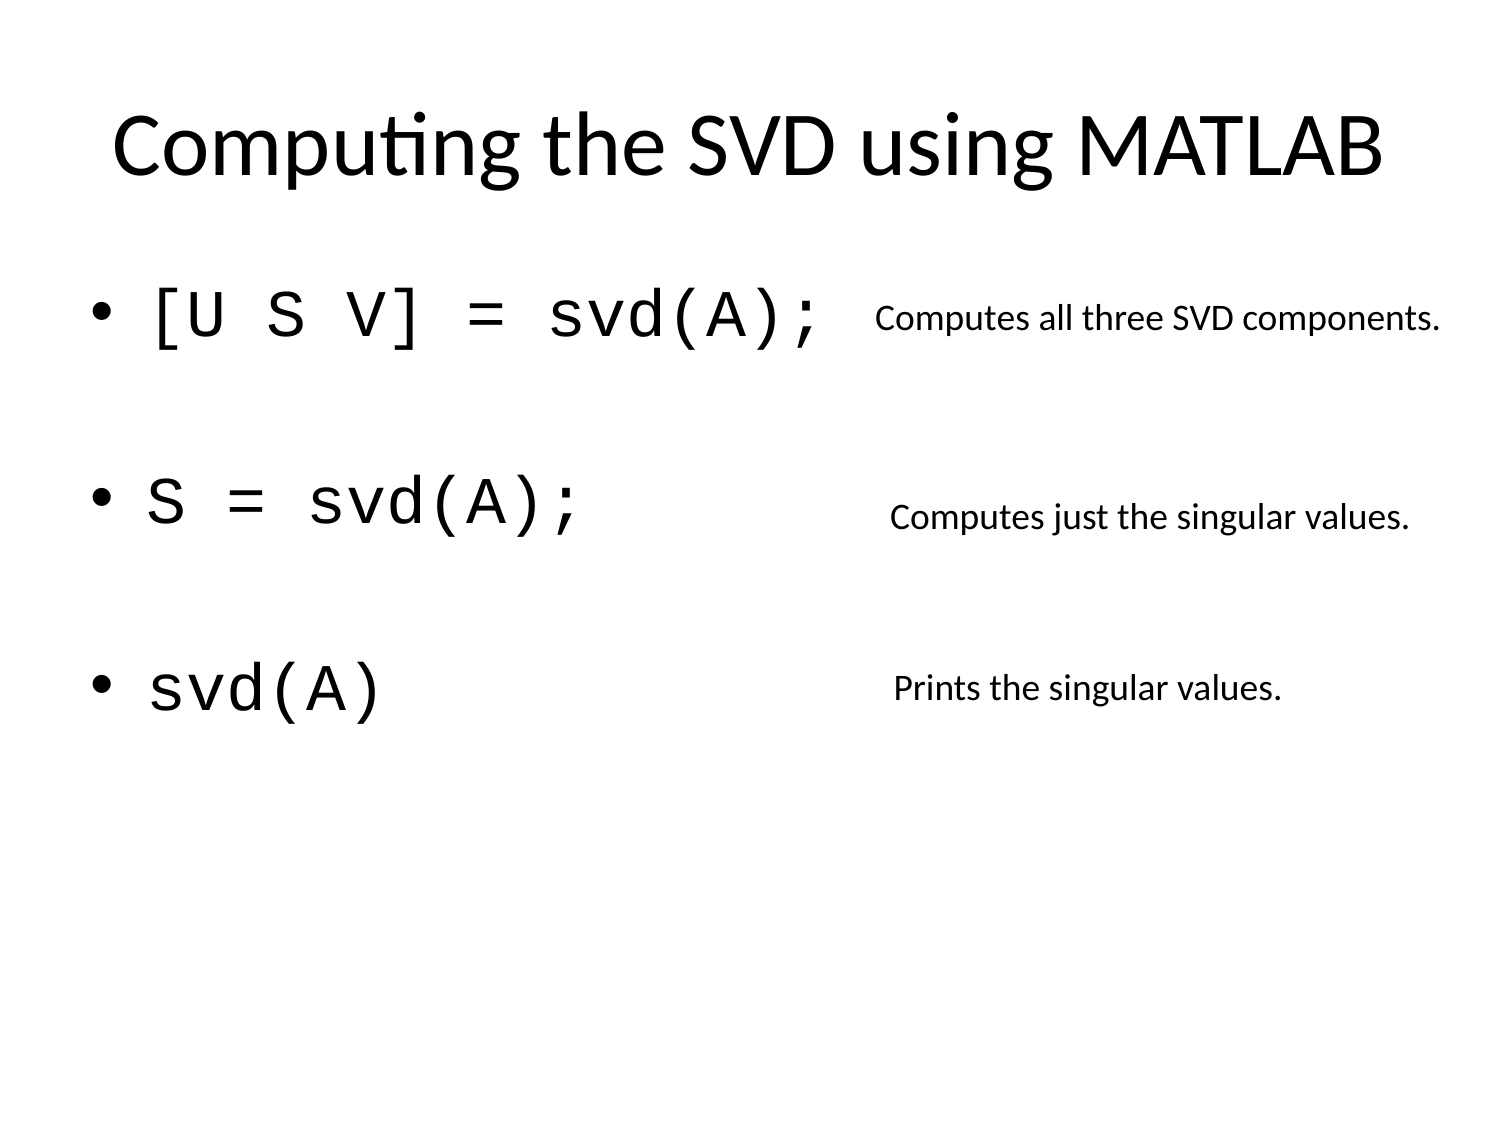

# Computing the SVD using MATLAB
[U S V] = svd(A);

S = svd(A);

svd(A)
Computes all three SVD components.
Computes just the singular values.
Prints the singular values.